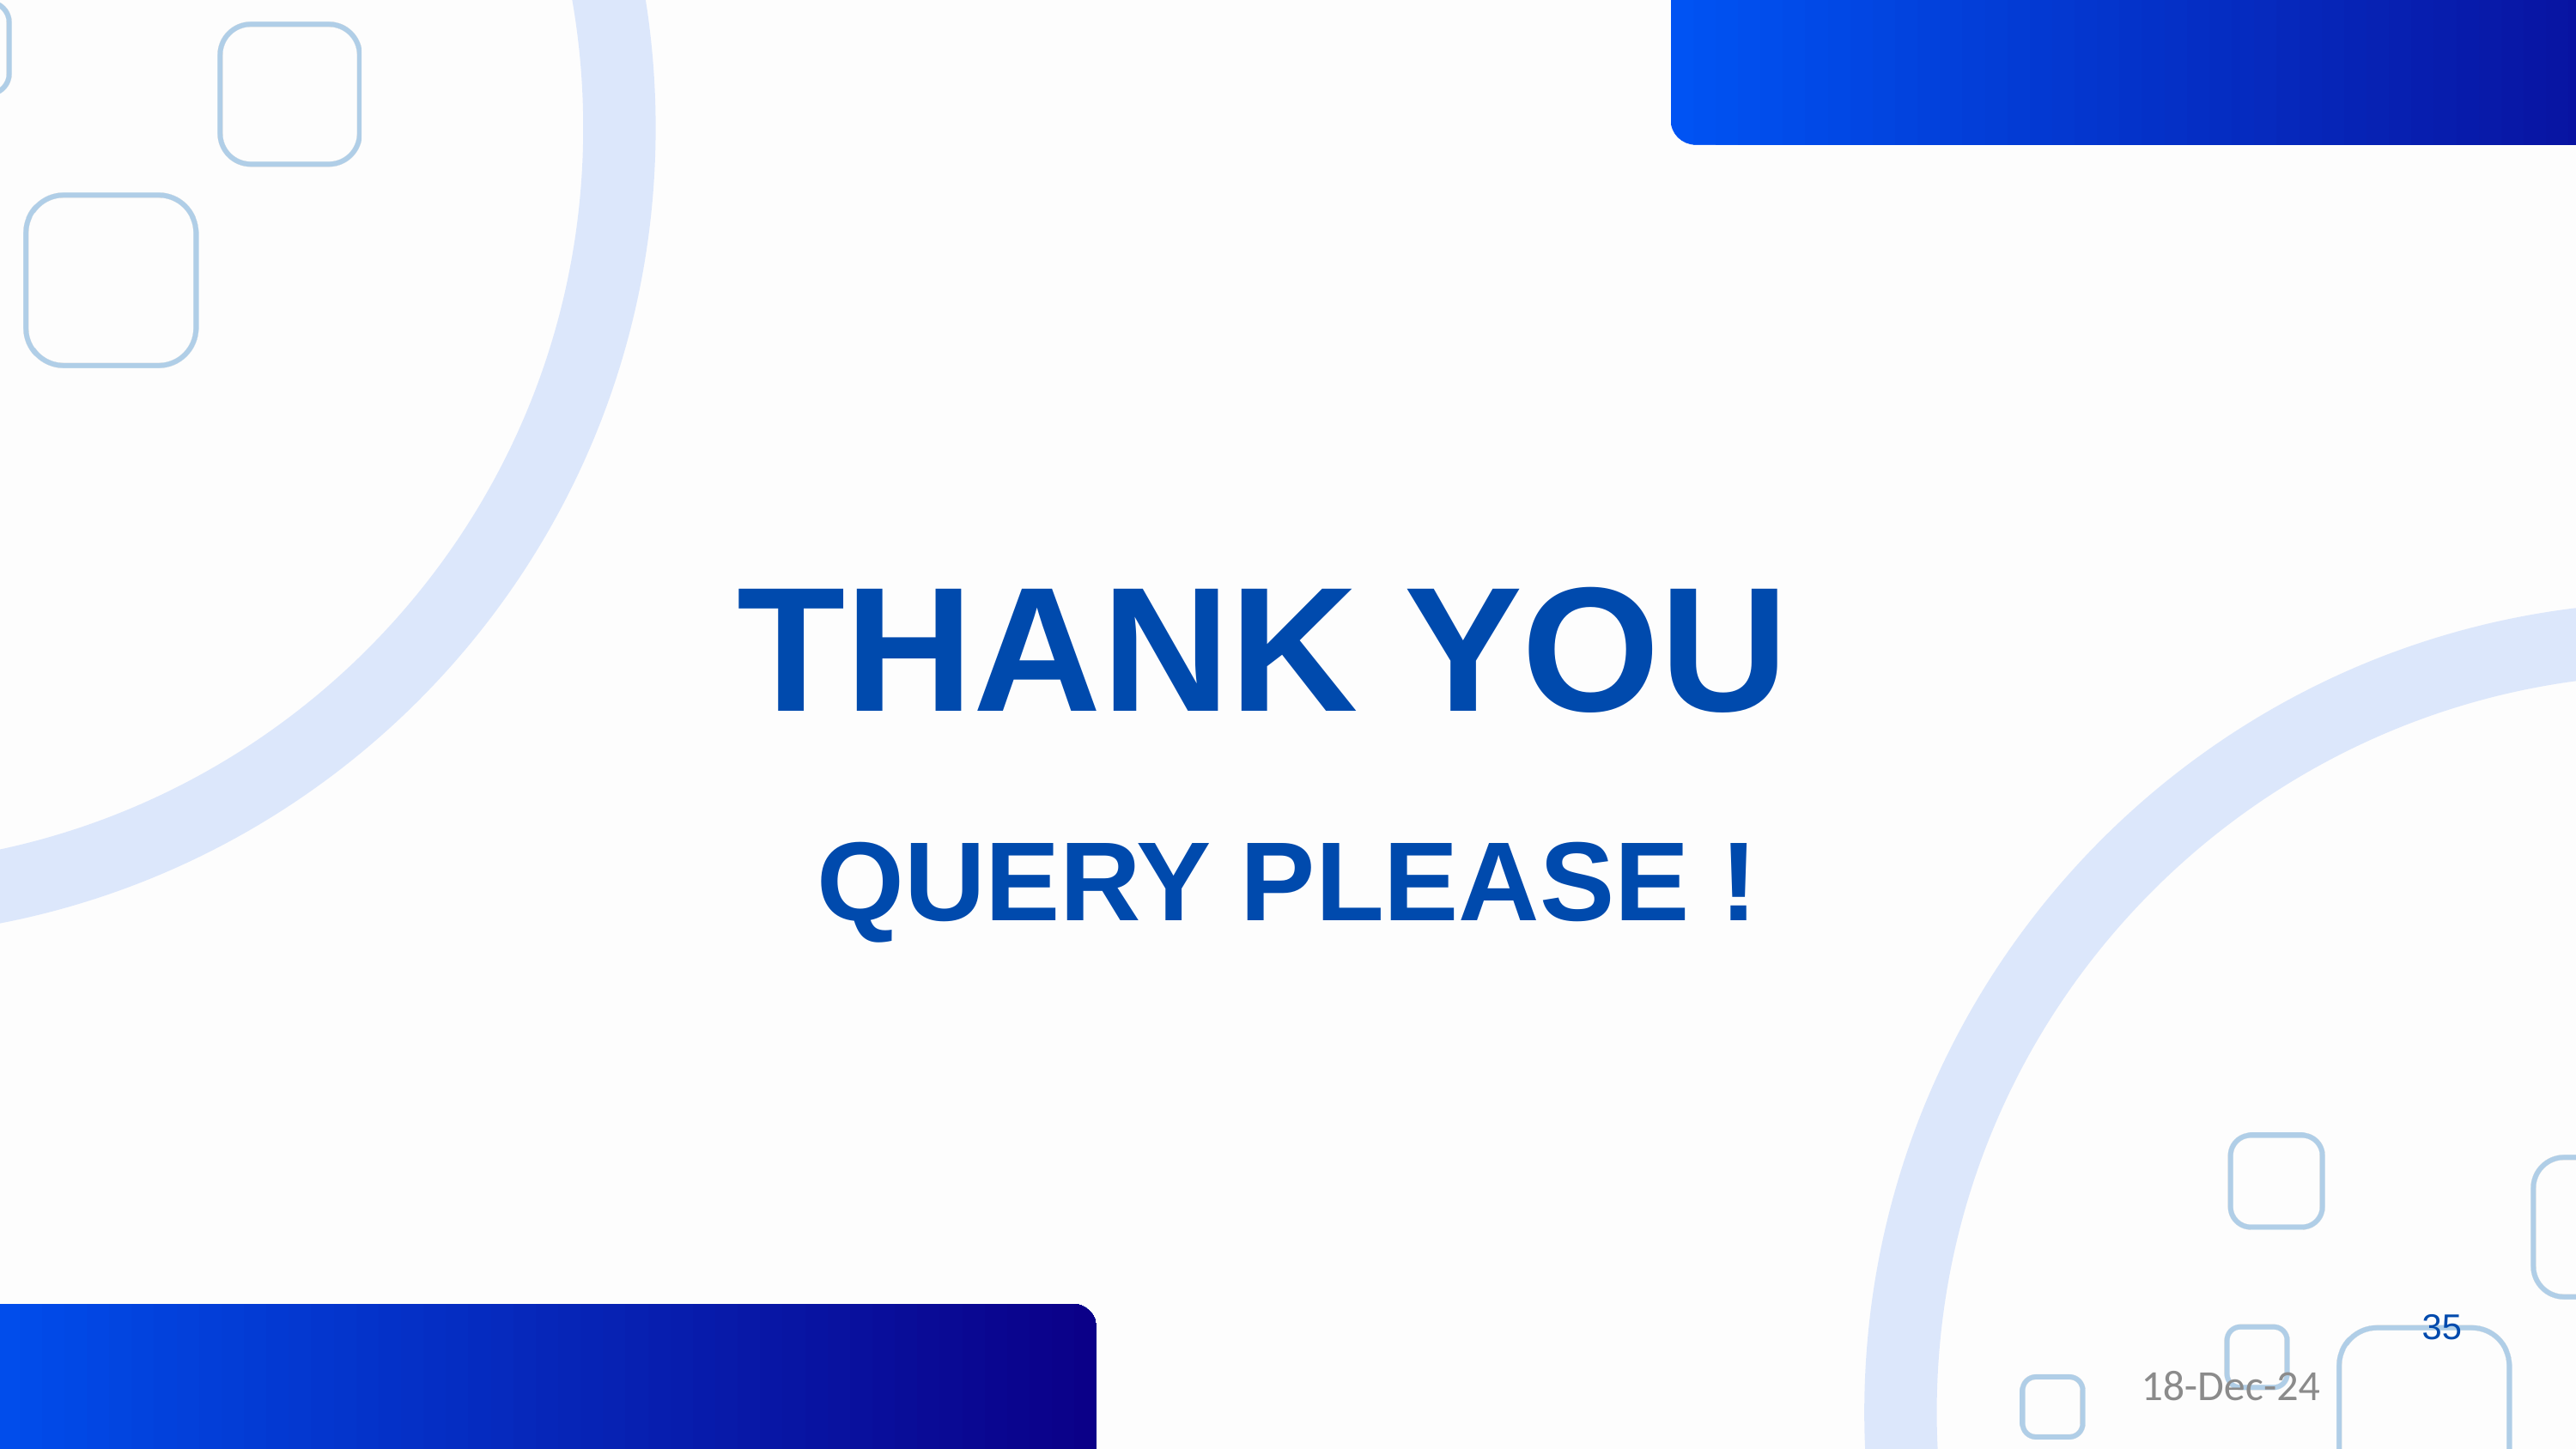

THANK YOU

QUERY PLEASE !

35

18-Dec-24